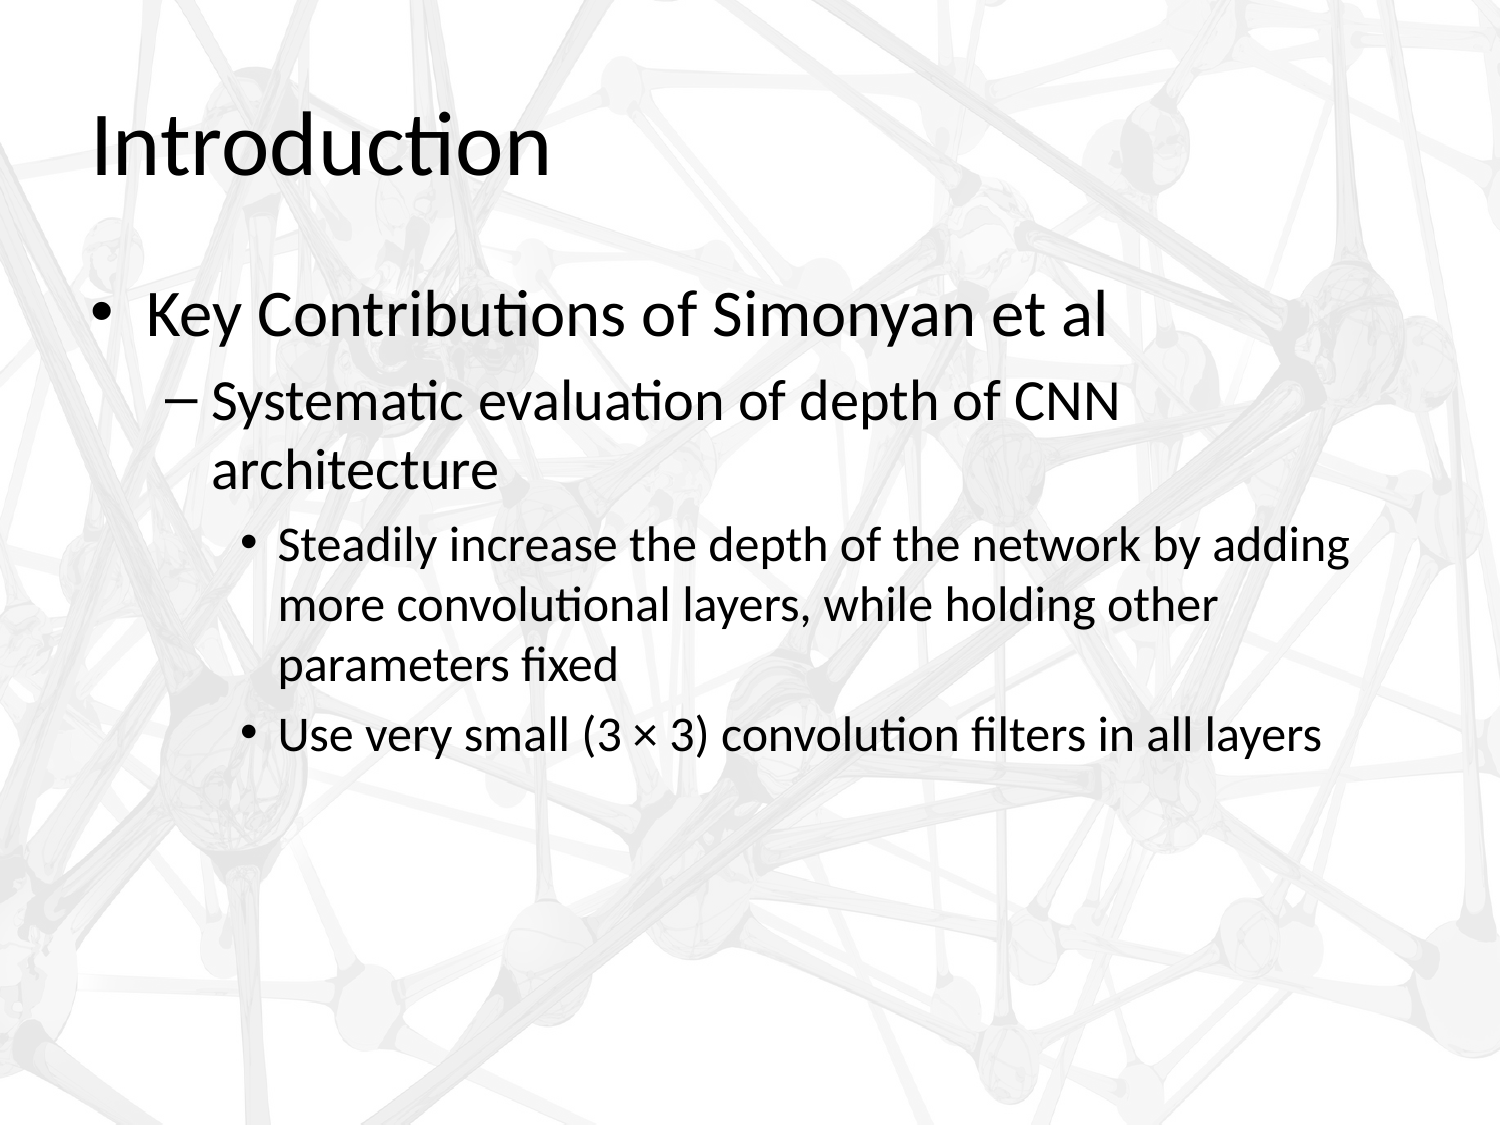

# Introduction
Key Contributions of Simonyan et al
Systematic evaluation of depth of CNN architecture
Steadily increase the depth of the network by adding more convolutional layers, while holding other parameters fixed
Use very small (3 × 3) convolution filters in all layers